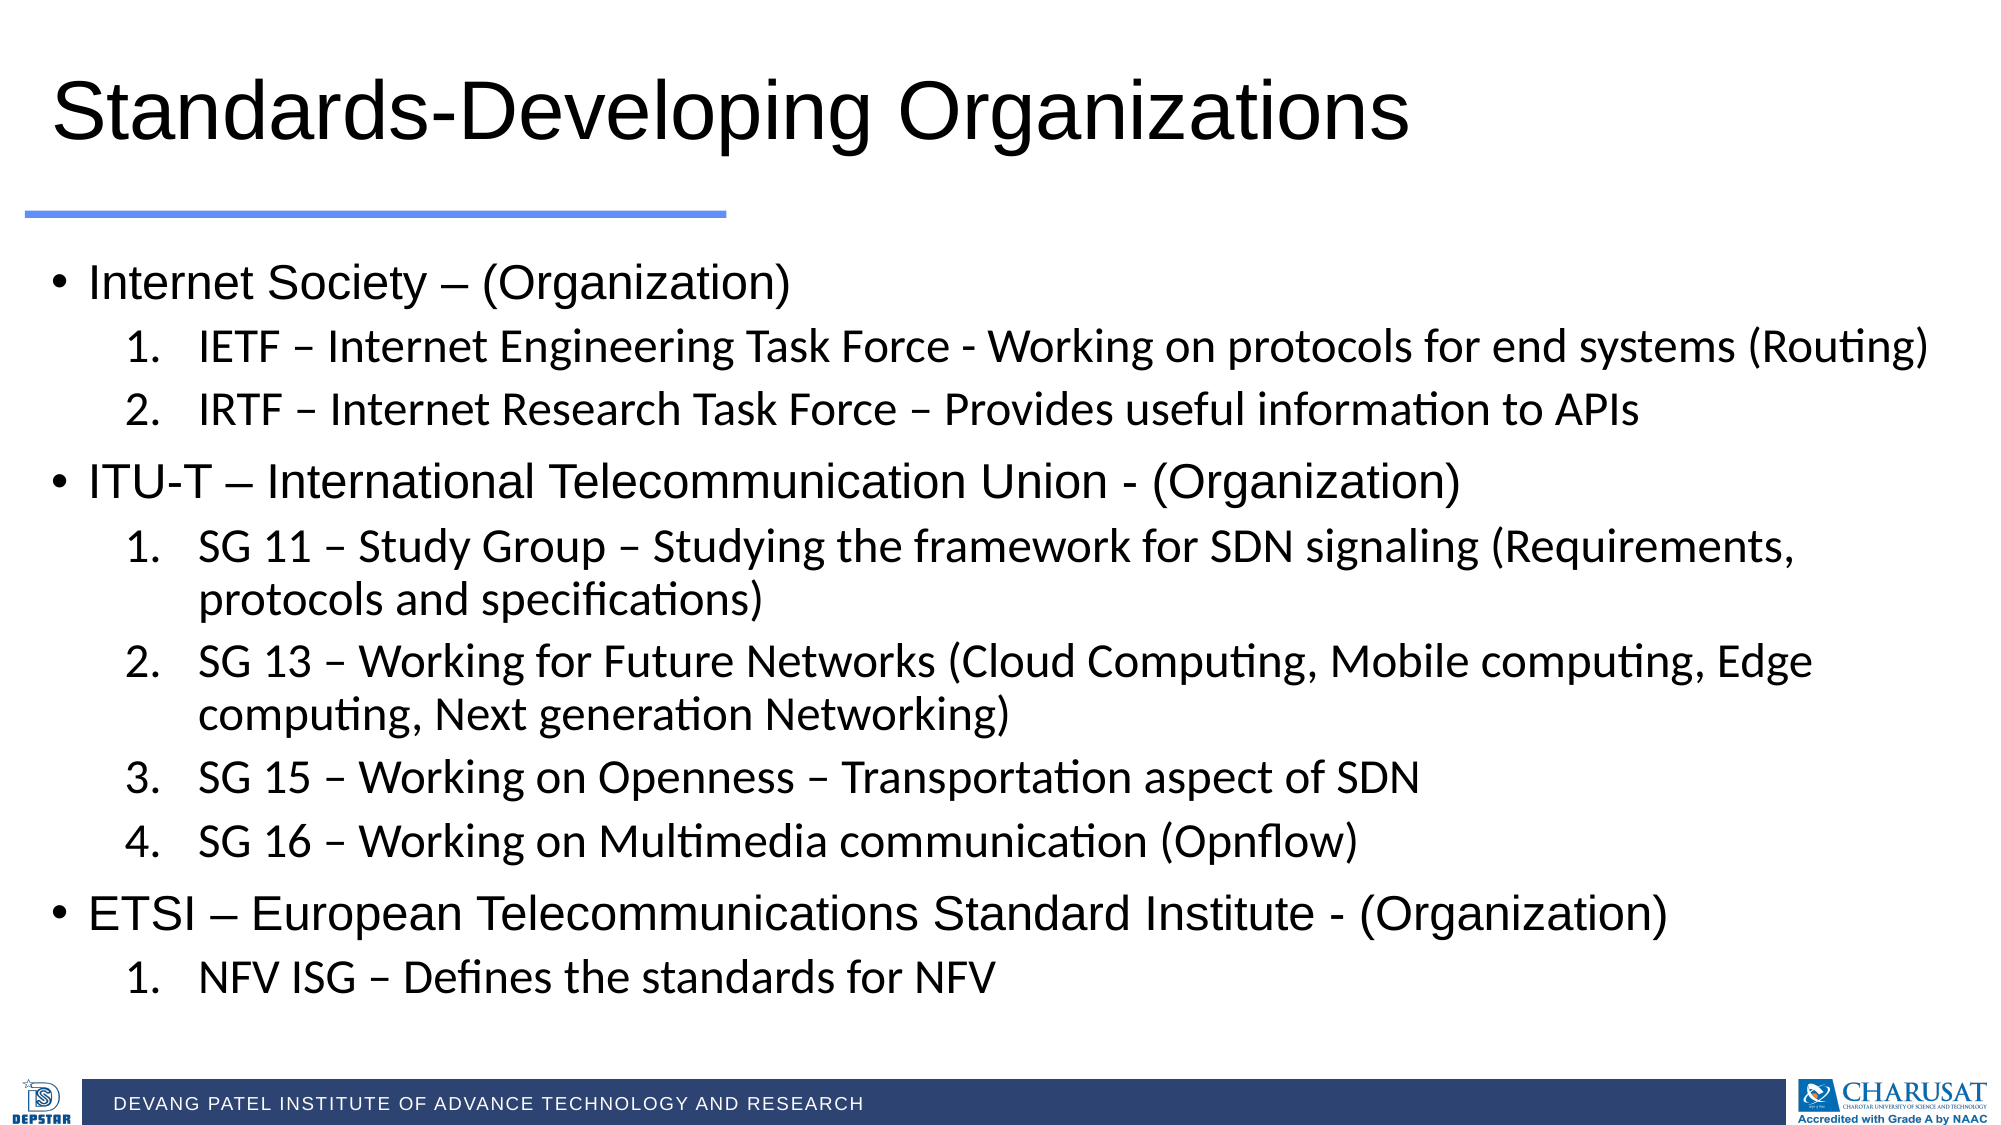

Standards-Developing Organizations
Internet Society – (Organization)
IETF – Internet Engineering Task Force - Working on protocols for end systems (Routing)
IRTF – Internet Research Task Force – Provides useful information to APIs
ITU-T – International Telecommunication Union - (Organization)
SG 11 – Study Group – Studying the framework for SDN signaling (Requirements, protocols and specifications)
SG 13 – Working for Future Networks (Cloud Computing, Mobile computing, Edge computing, Next generation Networking)
SG 15 – Working on Openness – Transportation aspect of SDN
SG 16 – Working on Multimedia communication (Opnflow)
ETSI – European Telecommunications Standard Institute - (Organization)
NFV ISG – Defines the standards for NFV